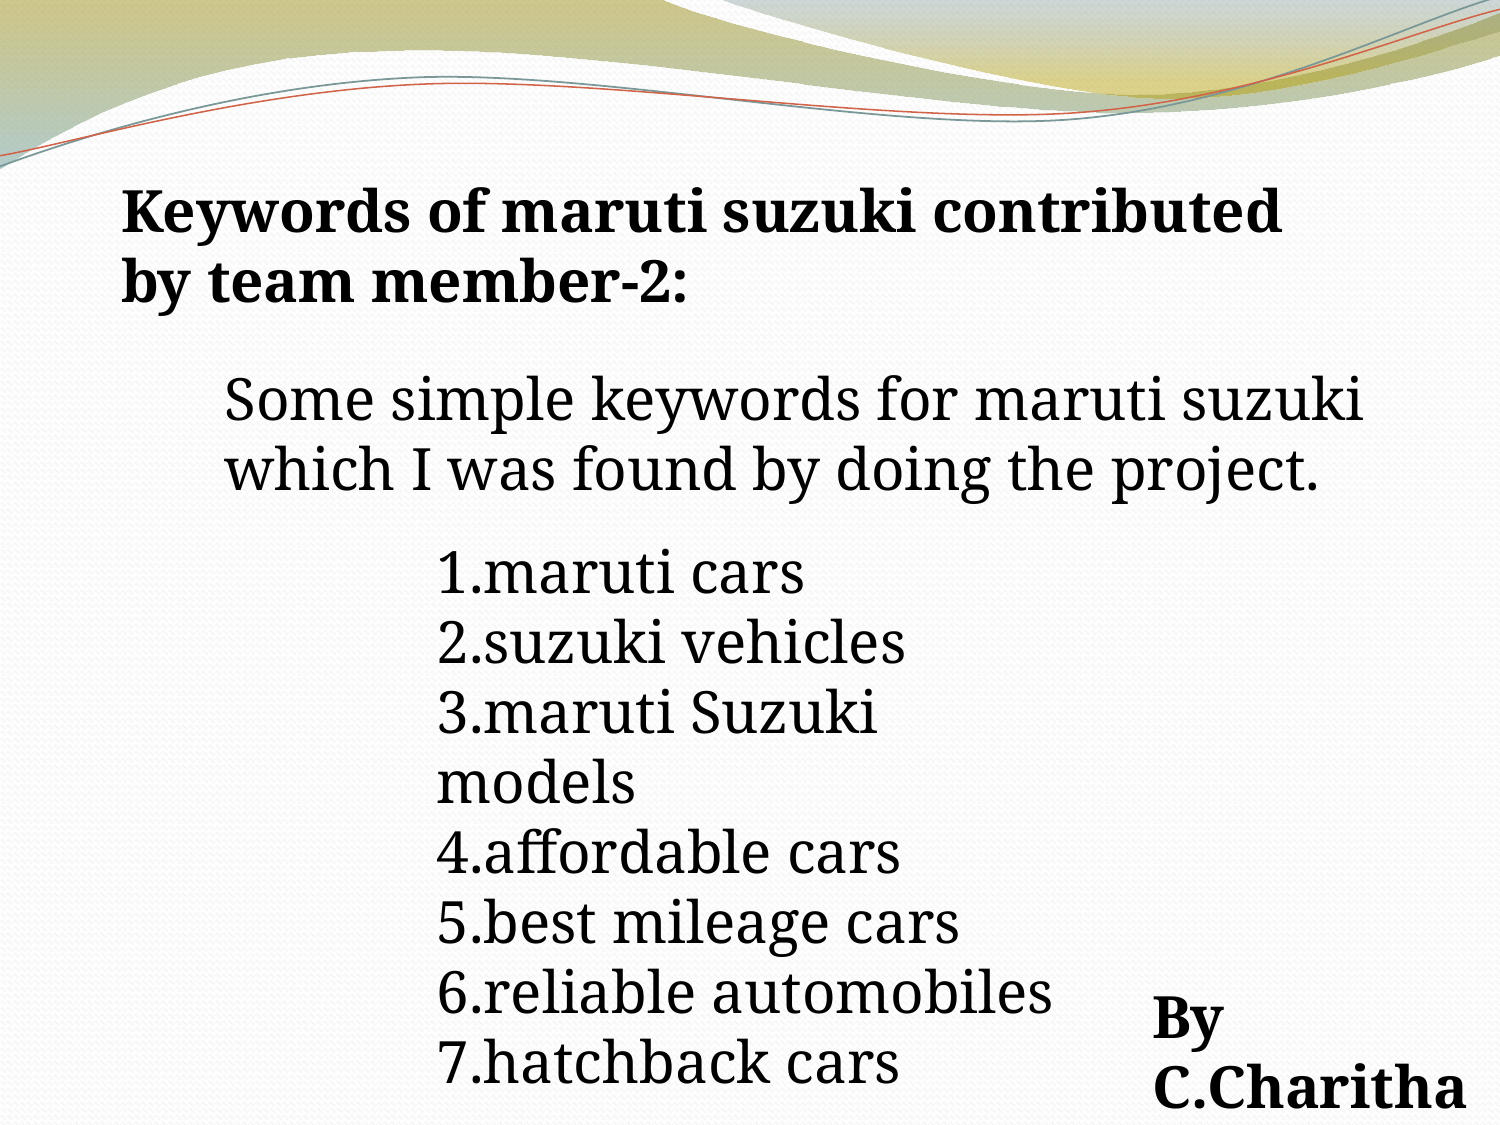

Keywords of maruti suzuki contributed by team member-2:
Some simple keywords for maruti suzuki which I was found by doing the project.
1.maruti cars
2.suzuki vehicles
3.maruti Suzuki models
4.affordable cars
5.best mileage cars
6.reliable automobiles
7.hatchback cars

By
C.Charitha